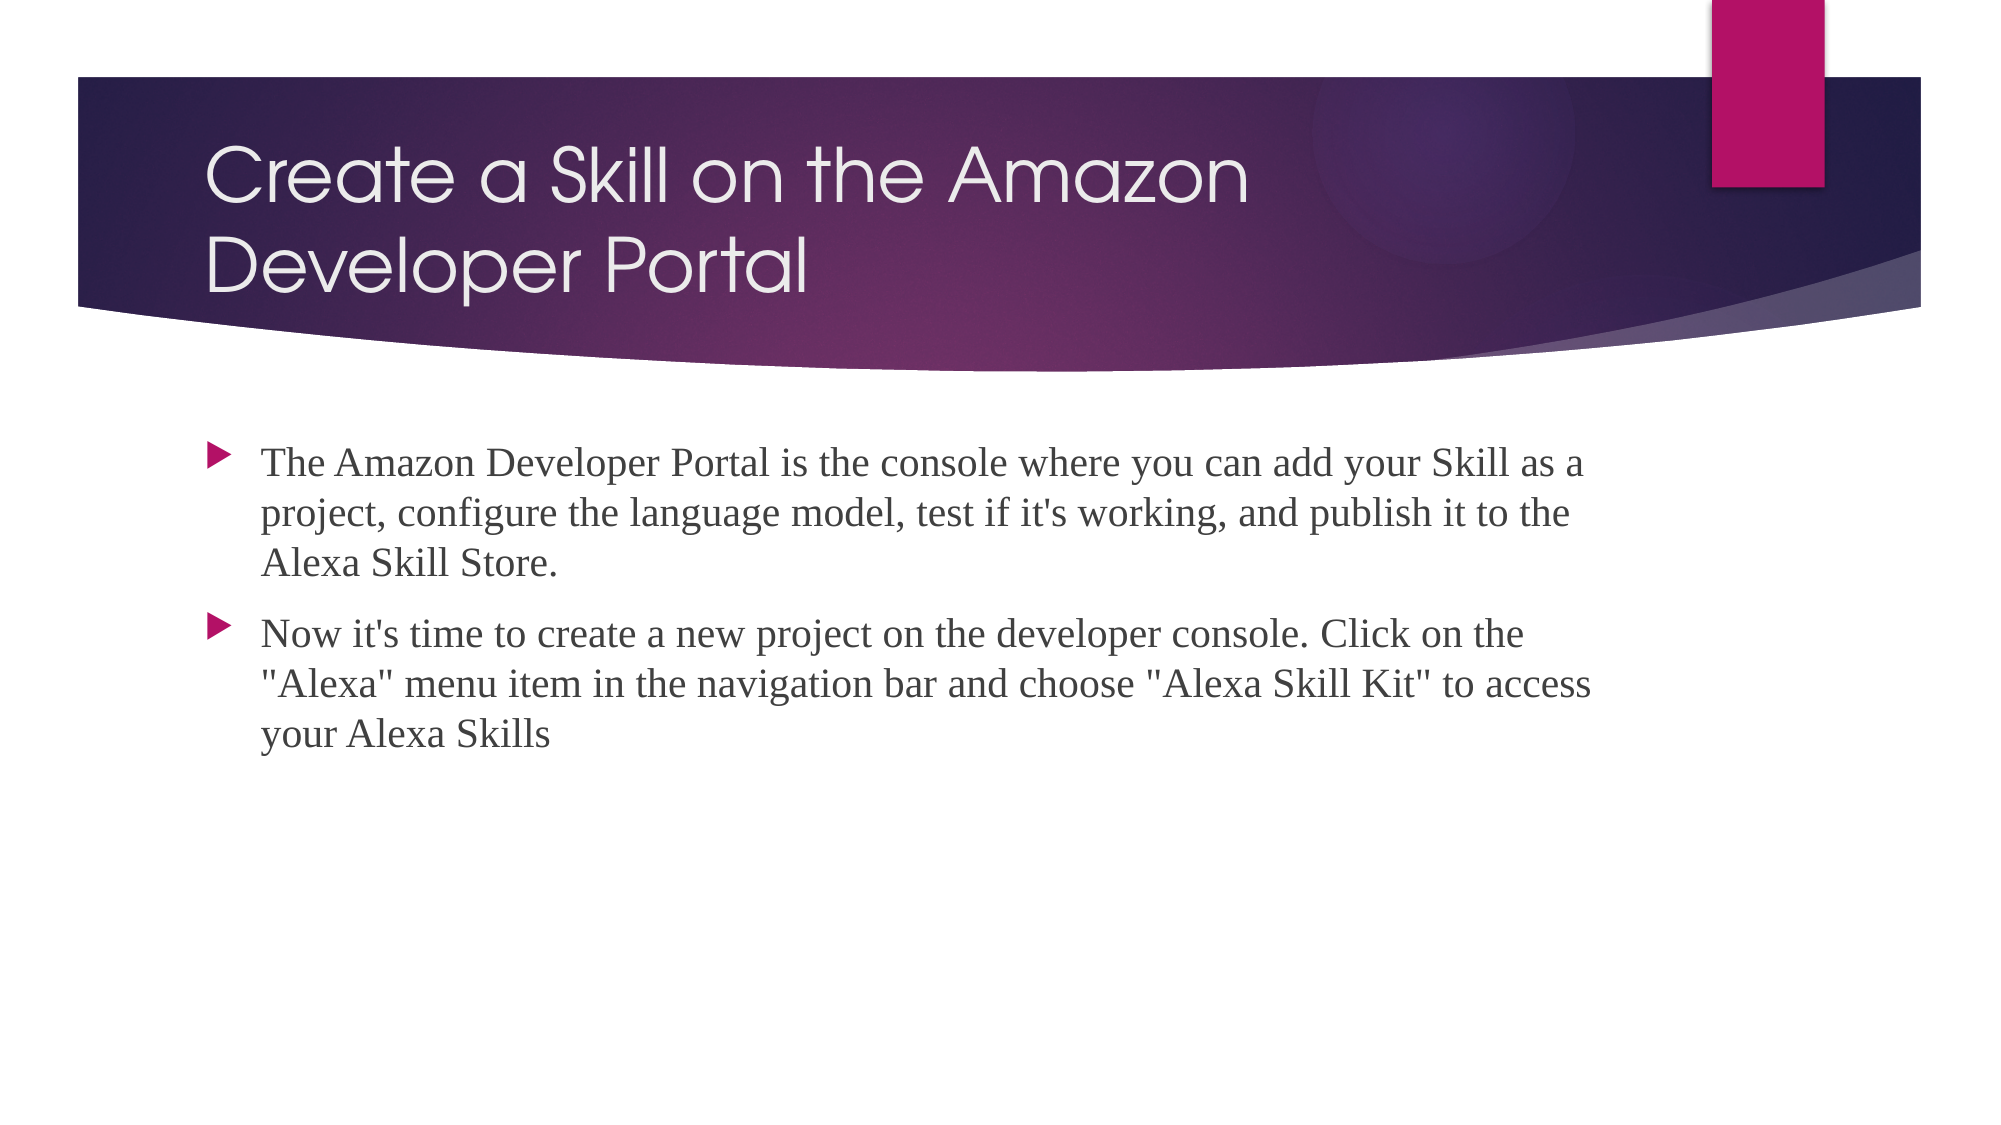

# Create a Skill on the Amazon Developer Portal
The Amazon Developer Portal is the console where you can add your Skill as a project, configure the language model, test if it's working, and publish it to the Alexa Skill Store.
Now it's time to create a new project on the developer console. Click on the "Alexa" menu item in the navigation bar and choose "Alexa Skill Kit" to access your Alexa Skills